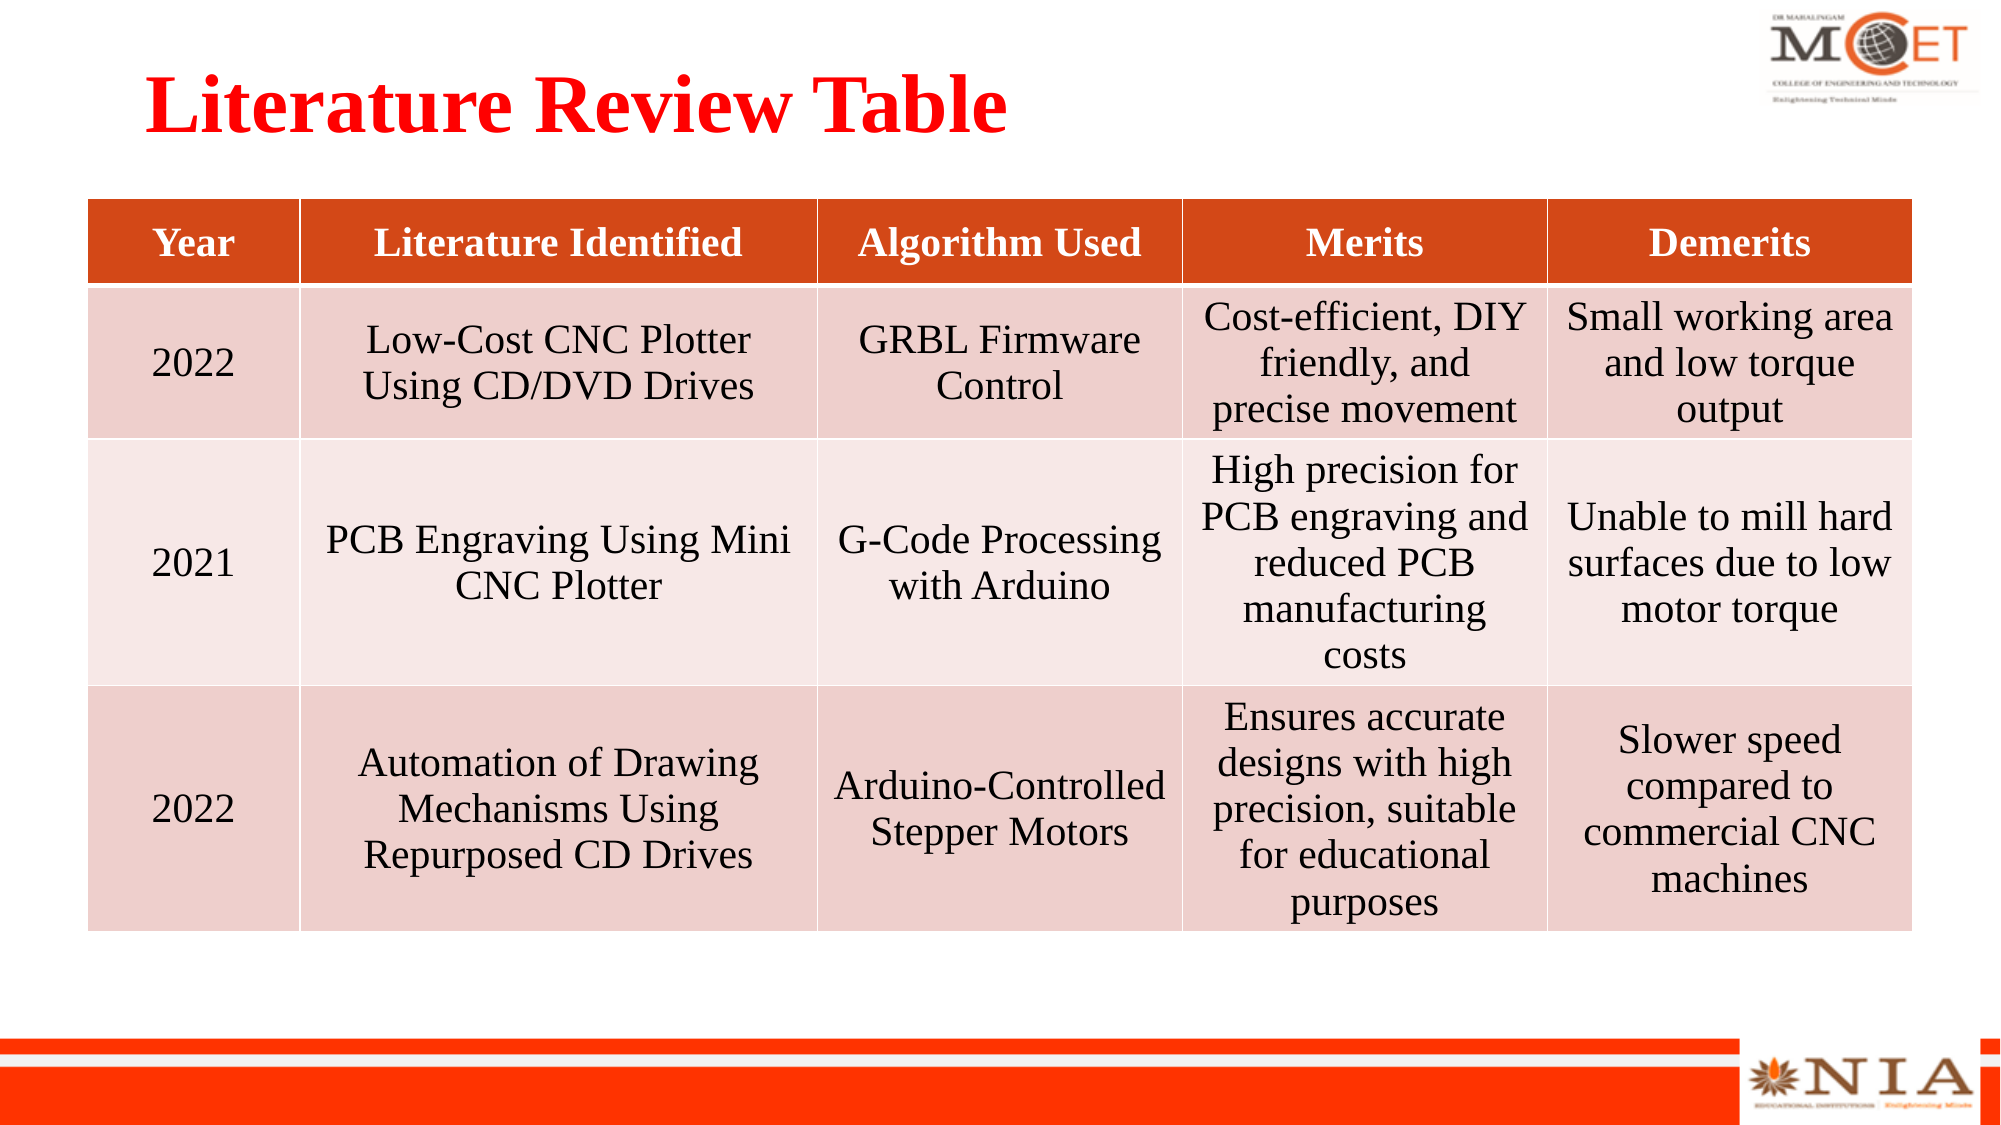

# Literature Review Table
| Year | Literature Identified | Algorithm Used | Merits | Demerits |
| --- | --- | --- | --- | --- |
| 2022 | Low-Cost CNC Plotter Using CD/DVD Drives | GRBL Firmware Control | Cost-efficient, DIY friendly, and precise movement | Small working area and low torque output |
| 2021 | PCB Engraving Using Mini CNC Plotter | G-Code Processing with Arduino | High precision for PCB engraving and reduced PCB manufacturing costs | Unable to mill hard surfaces due to low motor torque |
| 2022 | Automation of Drawing Mechanisms Using Repurposed CD Drives | Arduino-Controlled Stepper Motors | Ensures accurate designs with high precision, suitable for educational purposes | Slower speed compared to commercial CNC machines |